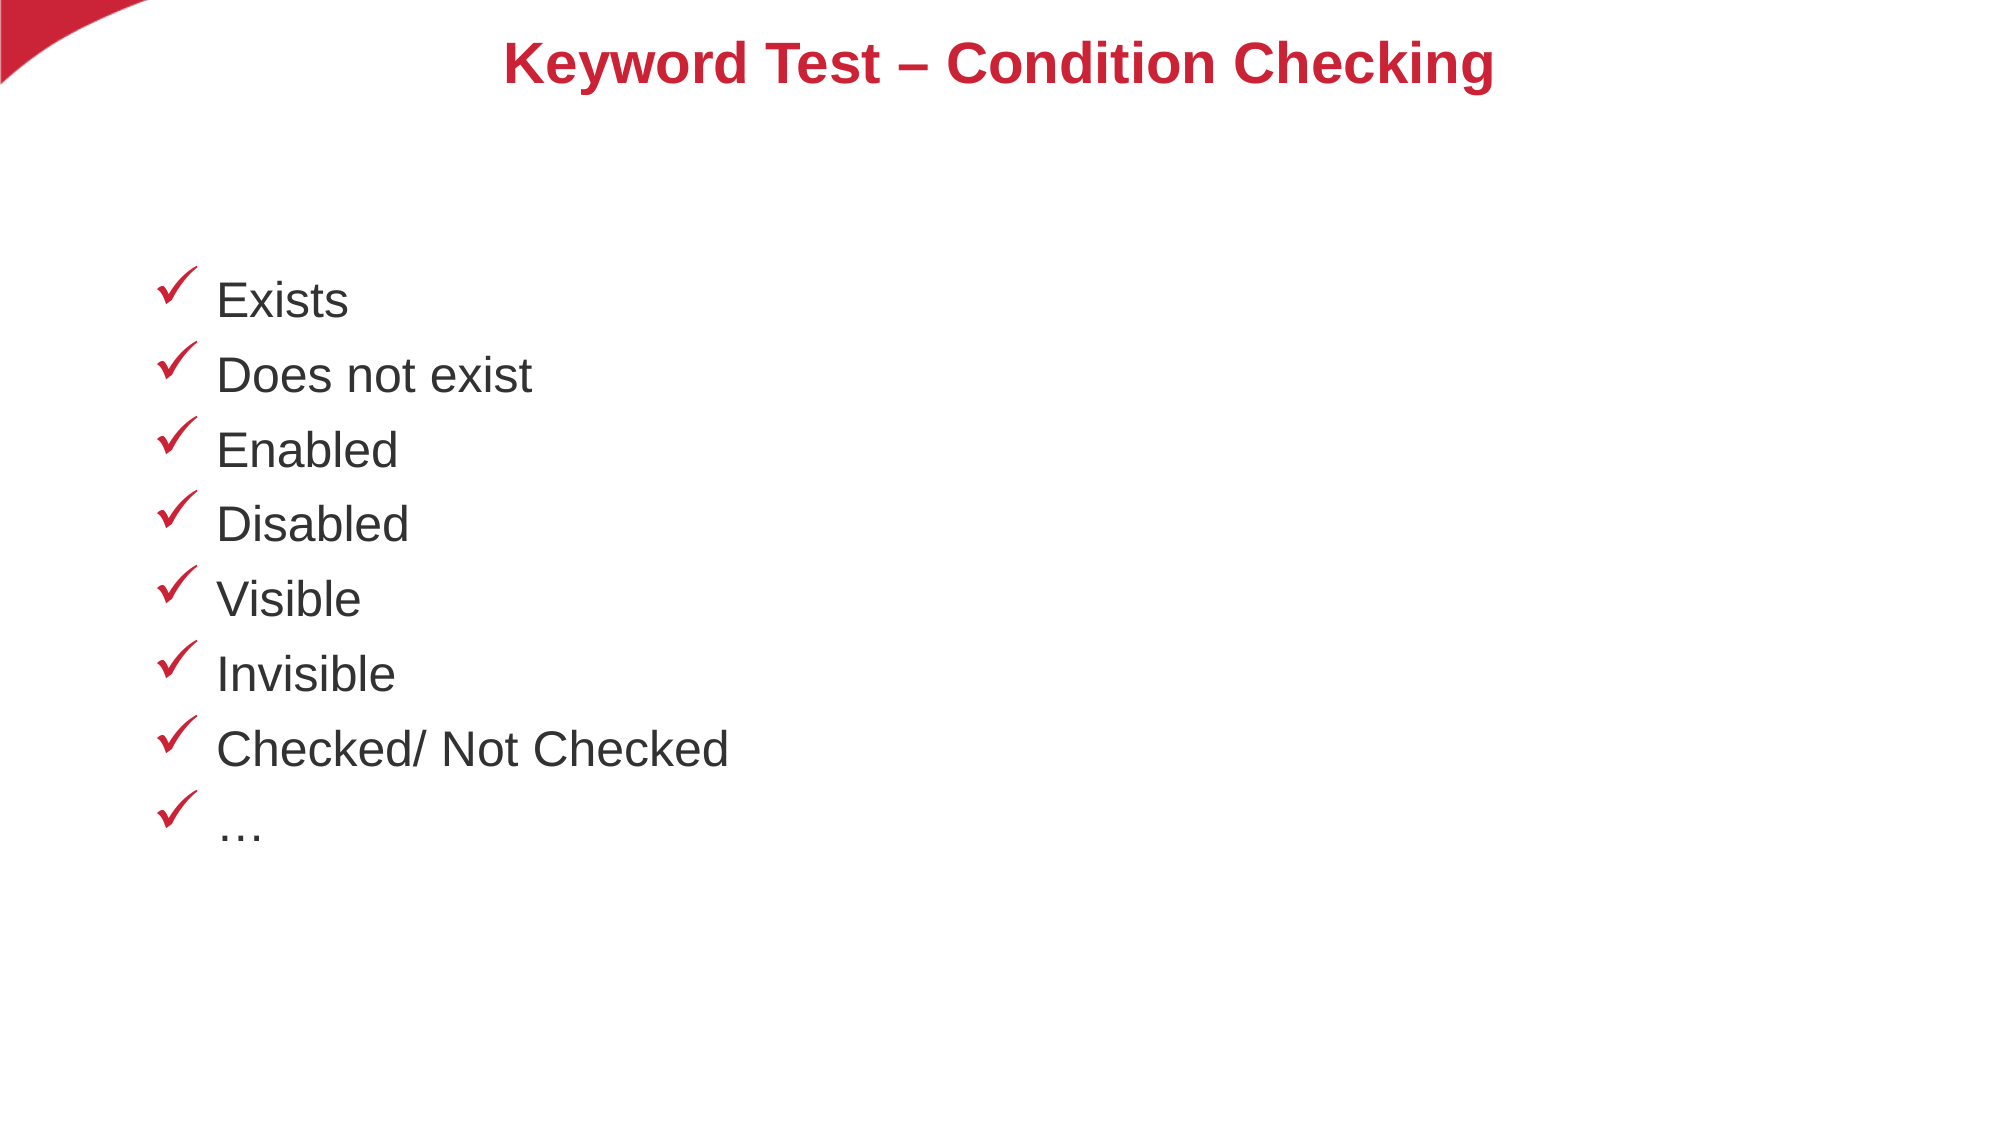

# Keyword Test – Condition Checking

 Exists
 Does not exist
 Enabled
 Disabled
 Visible
 Invisible
 Checked/ Not Checked
 …